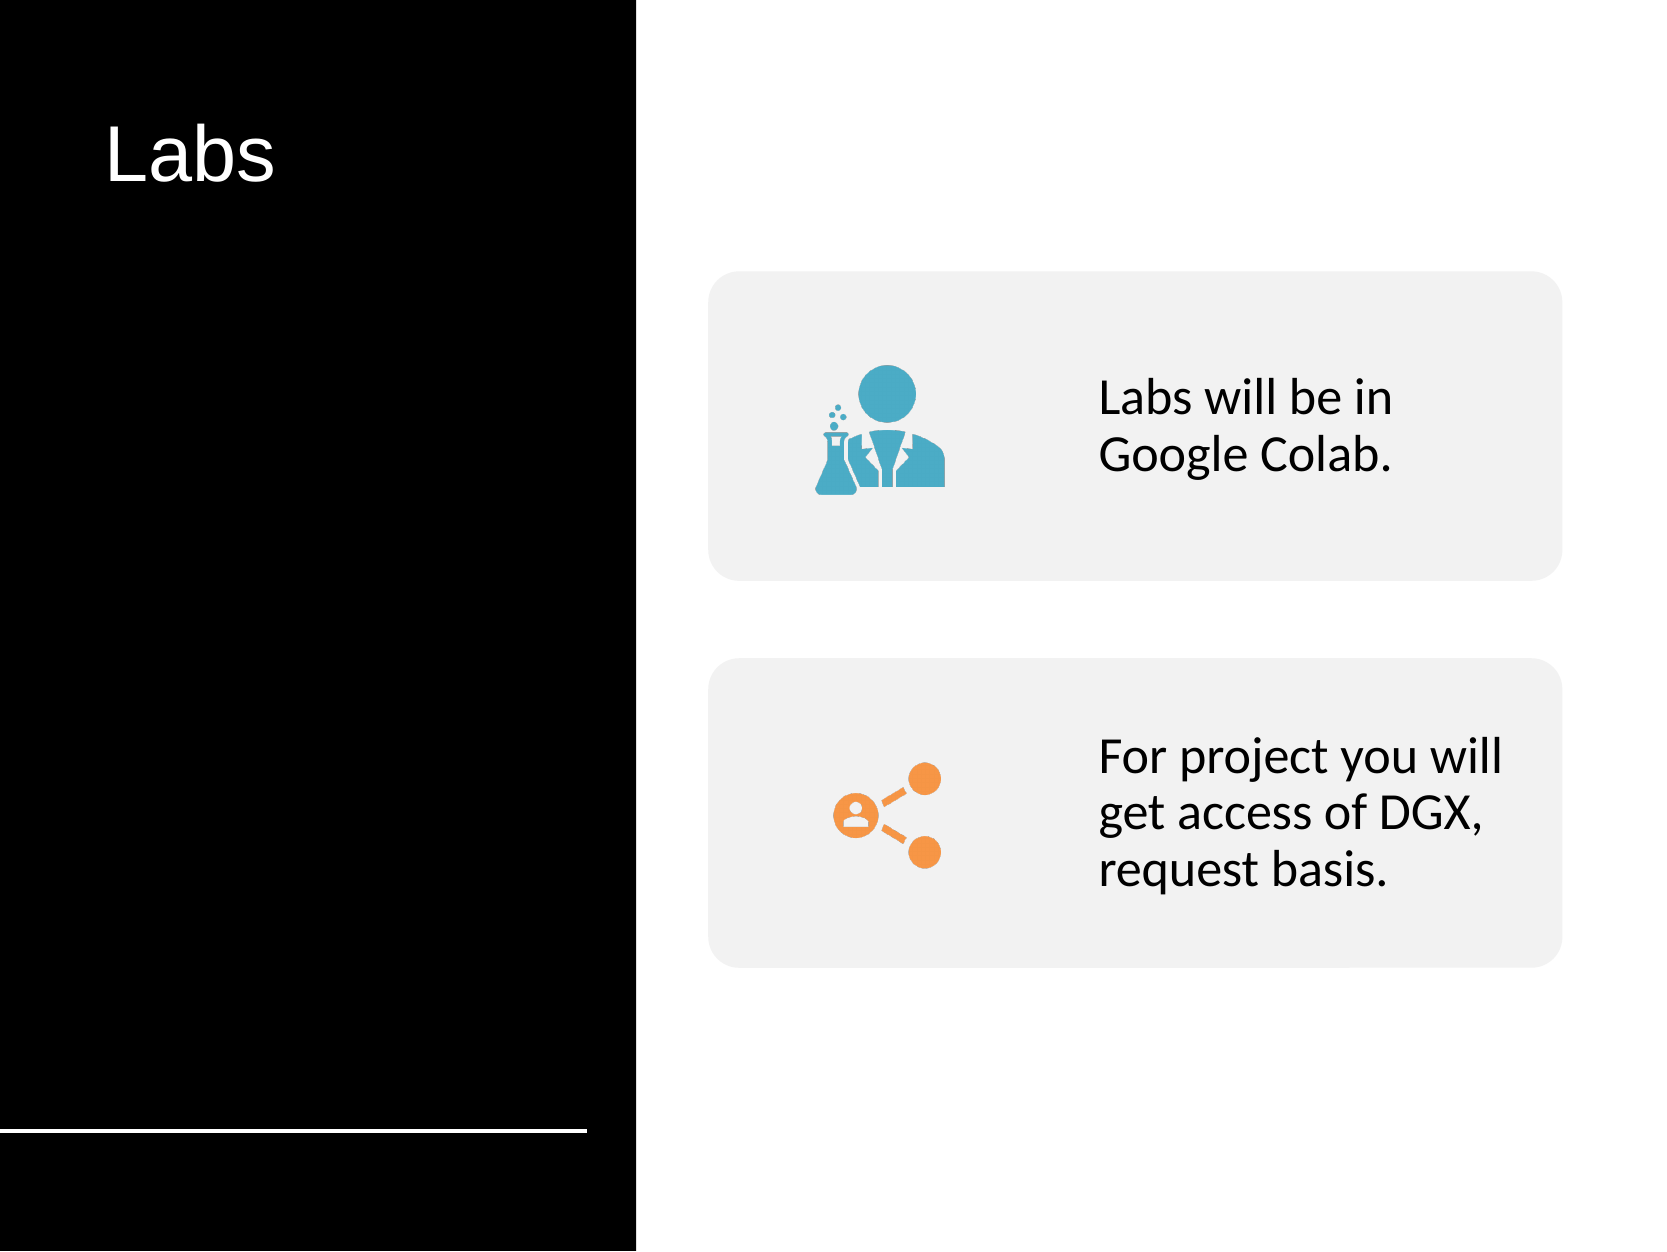

# Labs
Labs will be in Google Colab.
For project you will get access of DGX, request basis.